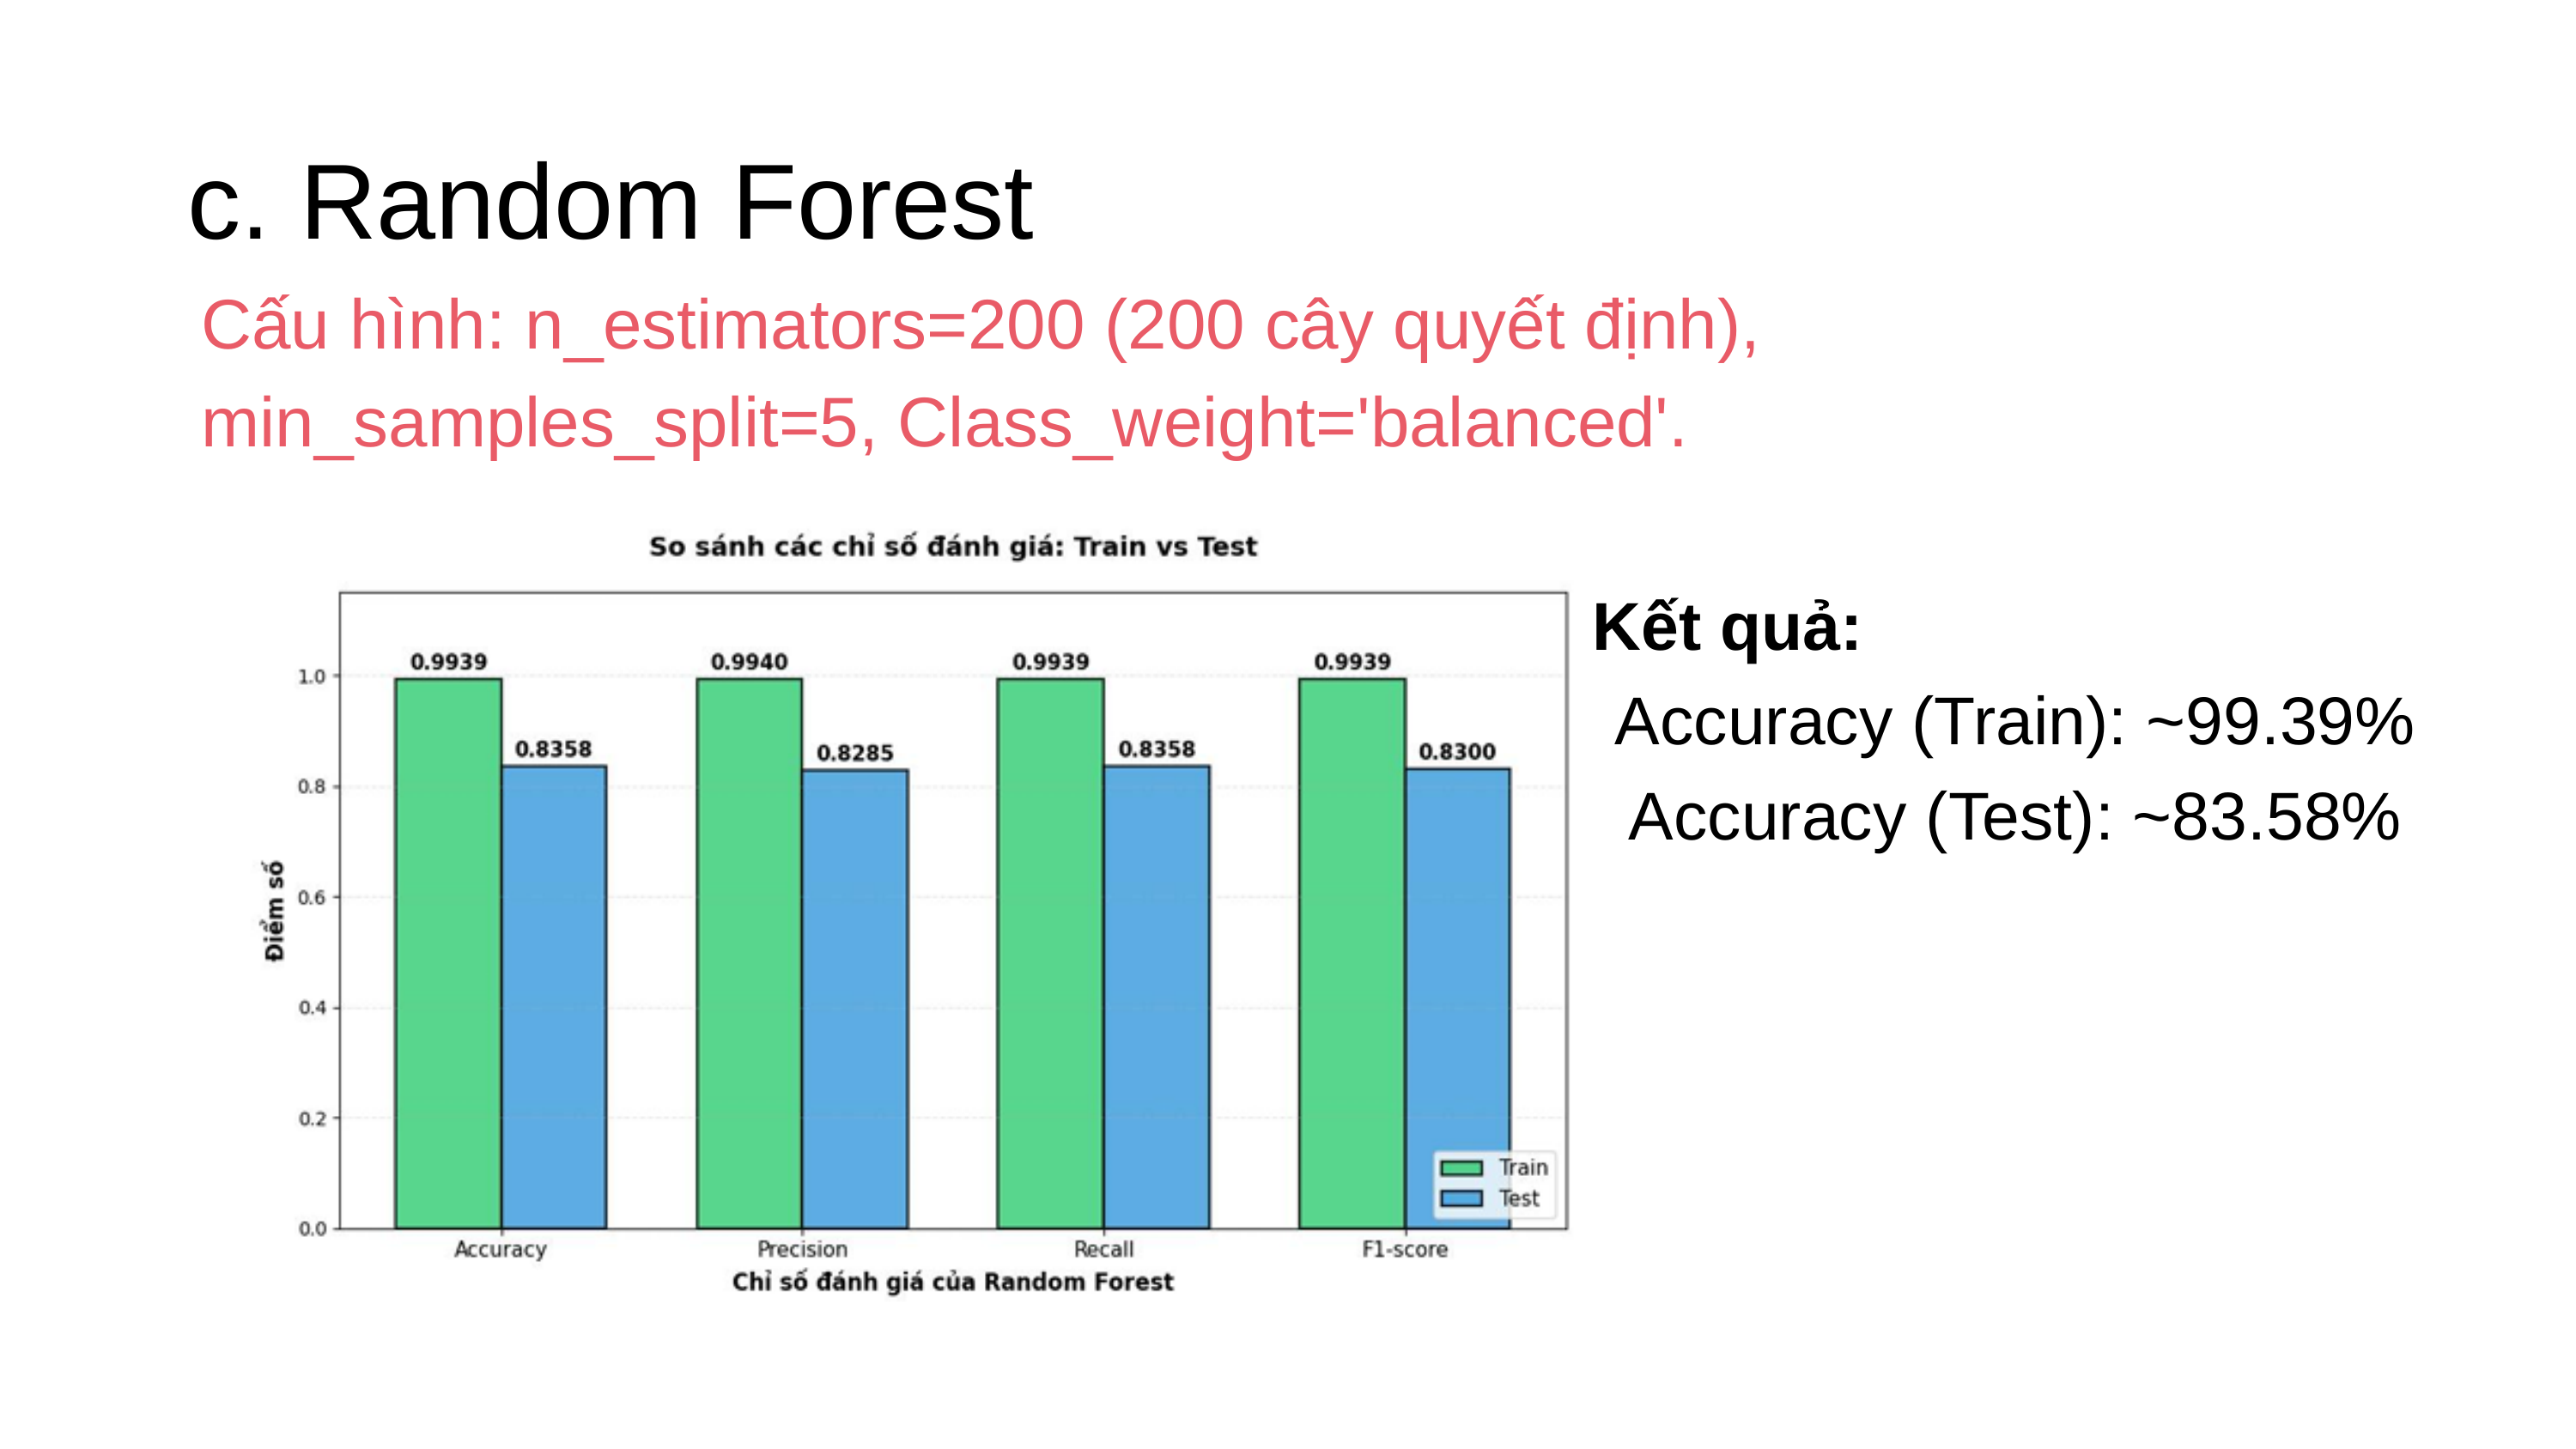

c. Random Forest
Cấu hình: n_estimators=200 (200 cây quyết định), min_samples_split=5, Class_weight='balanced'.

Kết quả:
Accuracy (Train): ~99.39% Accuracy (Test): ~83.58%